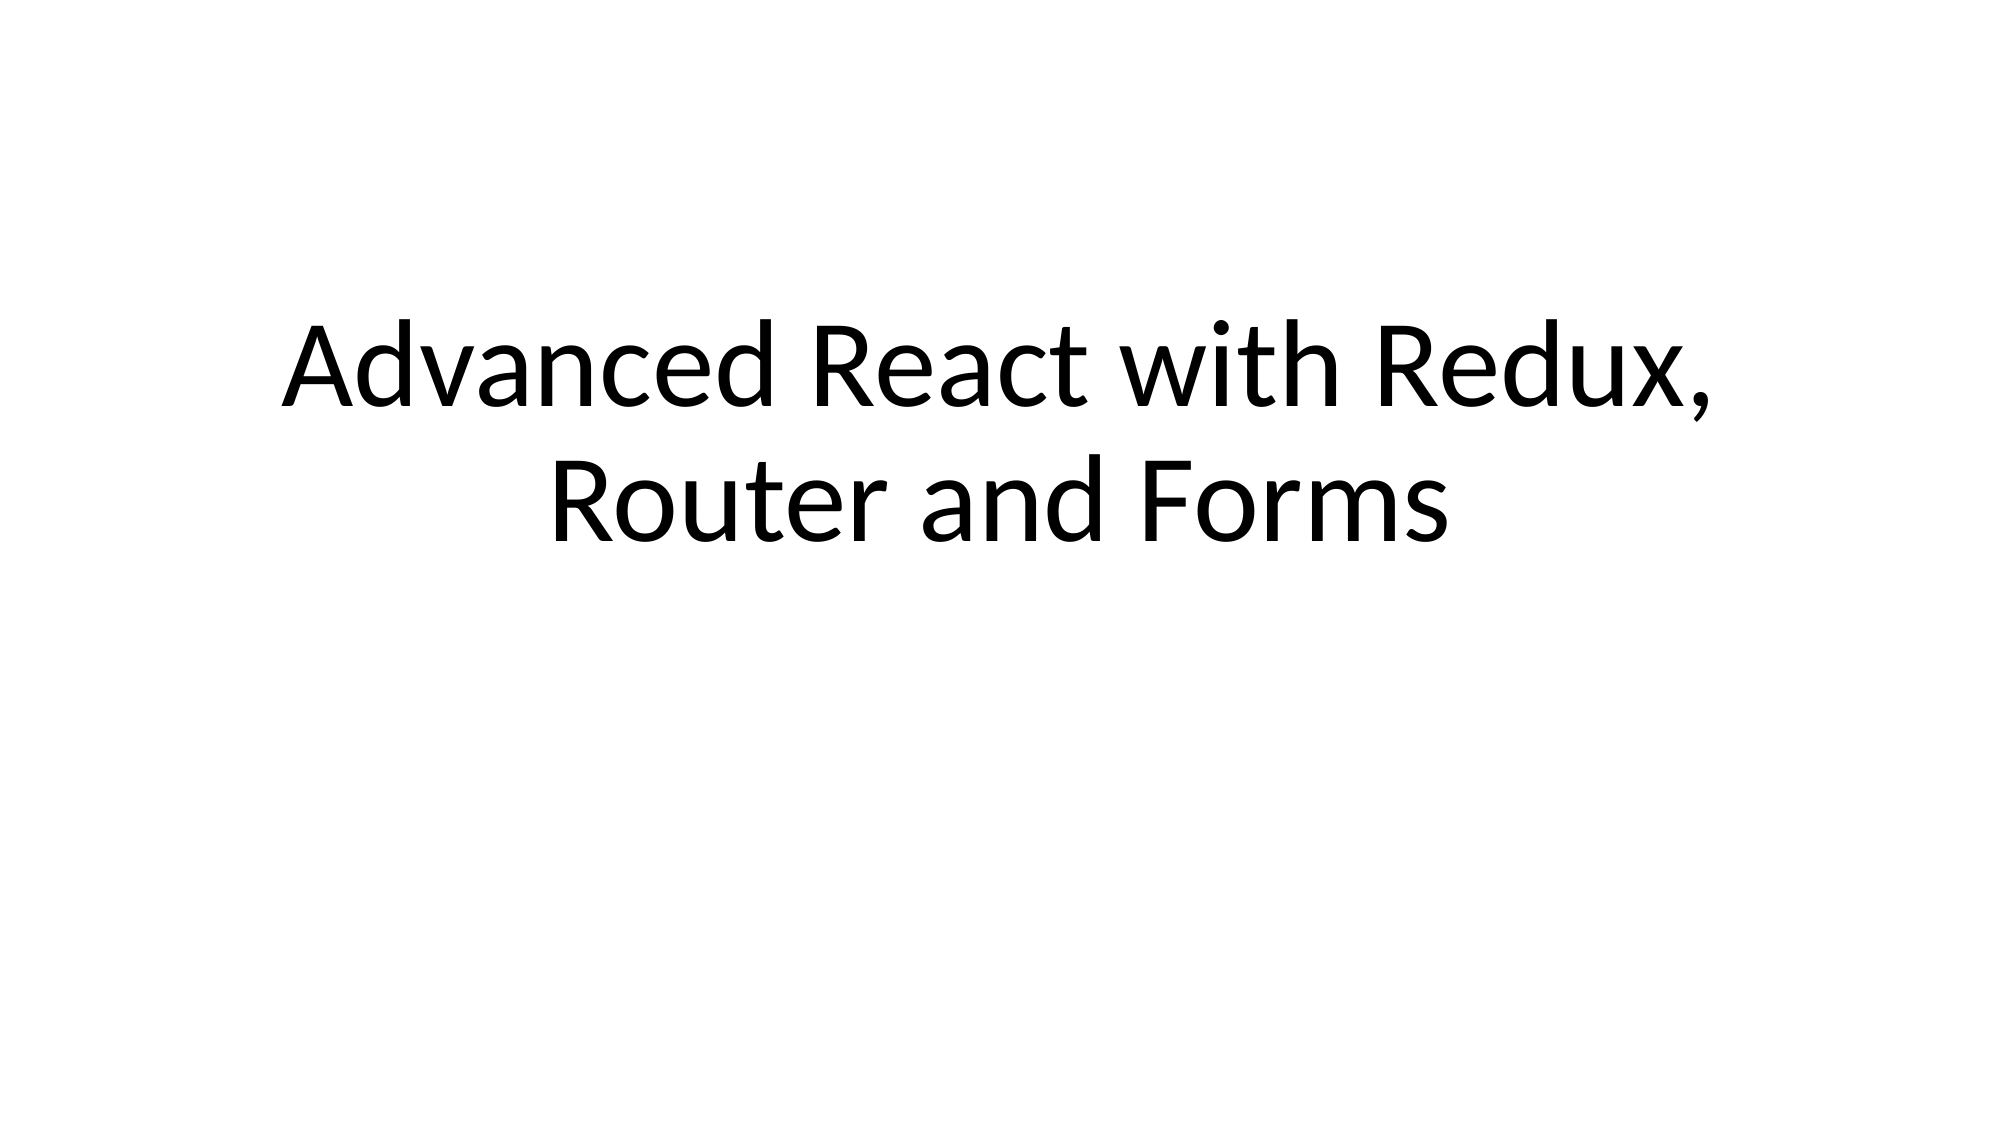

# Advanced React with Redux, Router and Forms